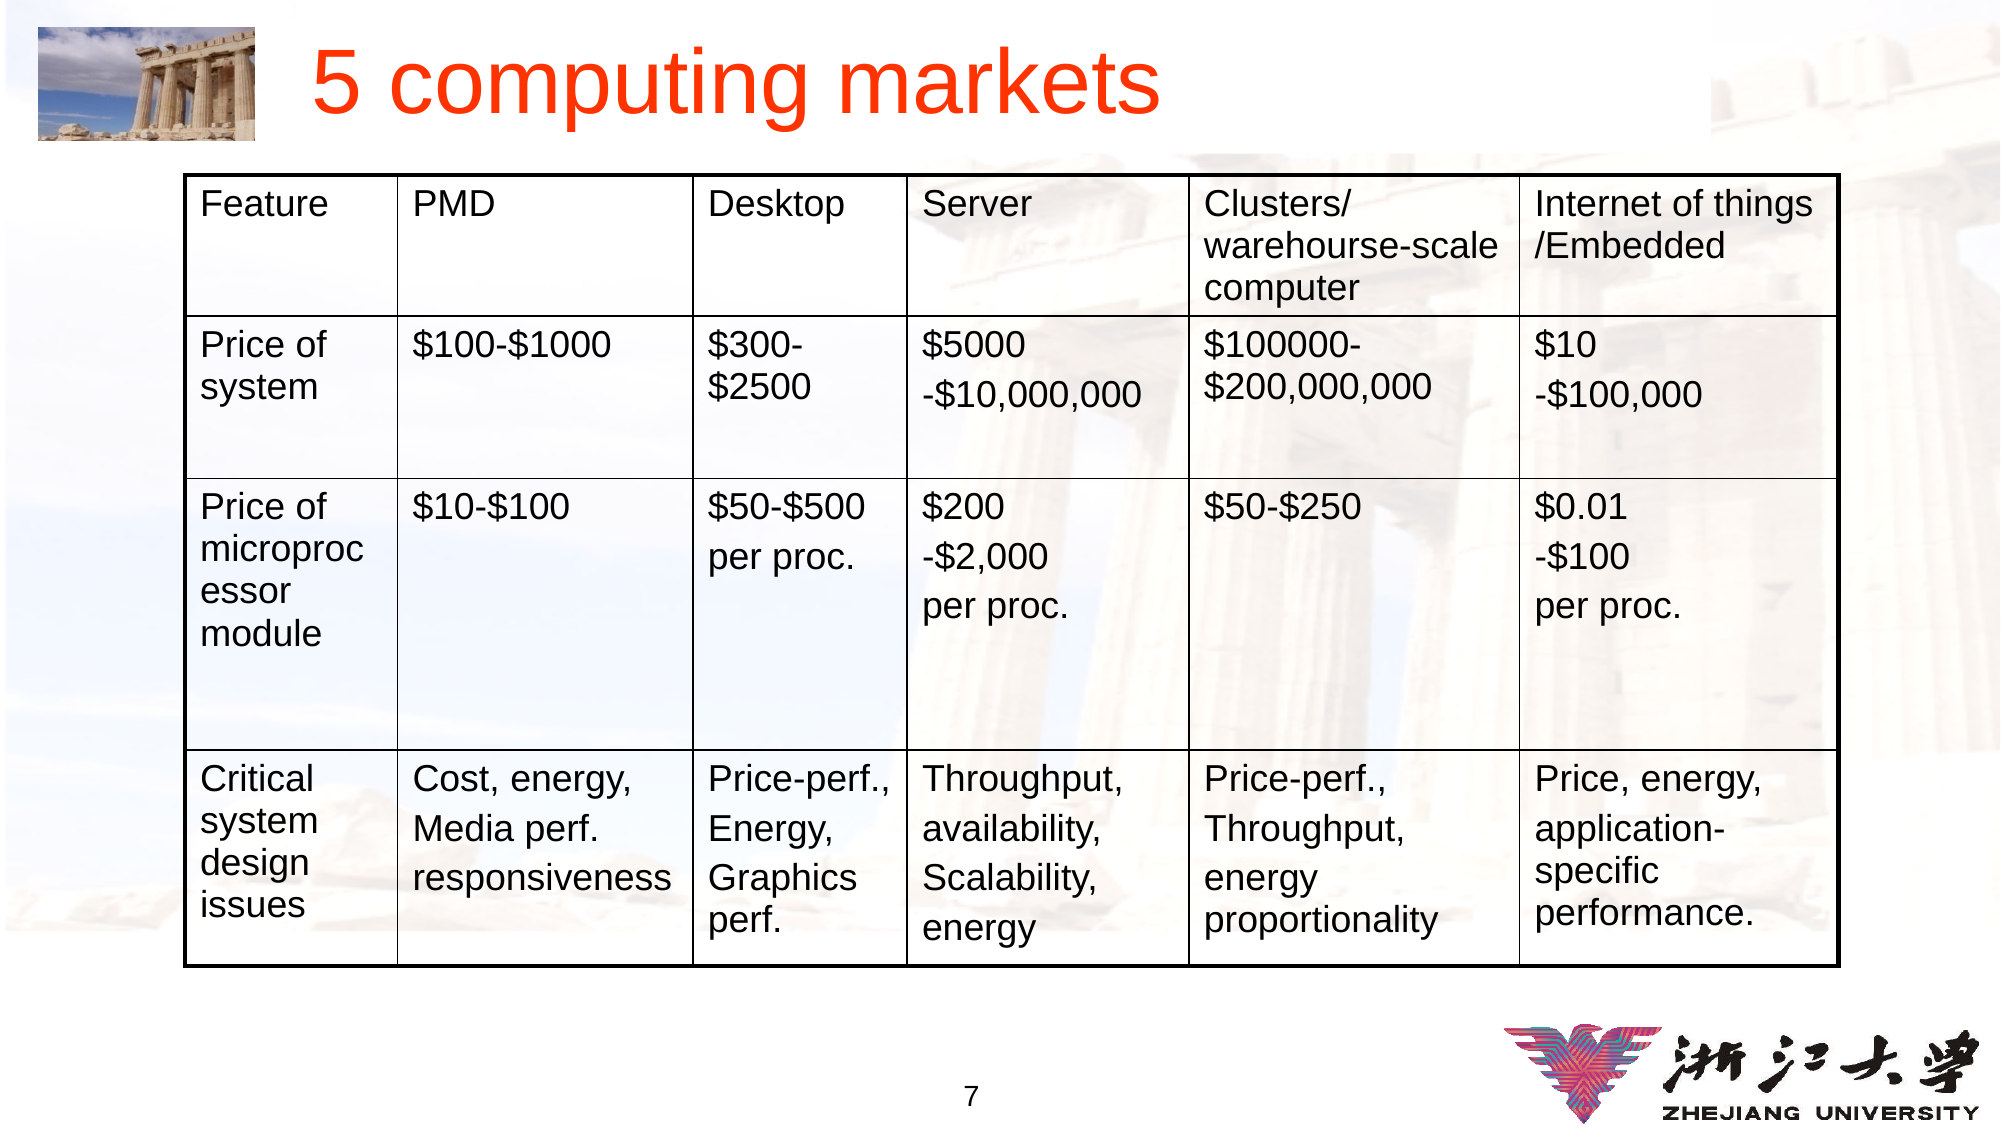

# 5 computing markets
| Feature | PMD | Desktop | Server | Clusters/ warehourse-scale computer | Internet of things /Embedded |
| --- | --- | --- | --- | --- | --- |
| Price of system | $100-$1000 | $300-$2500 | $5000 -$10,000,000 | $100000-$200,000,000 | $10 -$100,000 |
| Price of microprocessor module | $10-$100 | $50-$500 per proc. | $200 -$2,000 per proc. | $50-$250 | $0.01 -$100 per proc. |
| Critical system design issues | Cost, energy, Media perf. responsiveness | Price-perf., Energy, Graphics perf. | Throughput, availability, Scalability, energy | Price-perf., Throughput, energy proportionality | Price, energy, application-specific performance. |